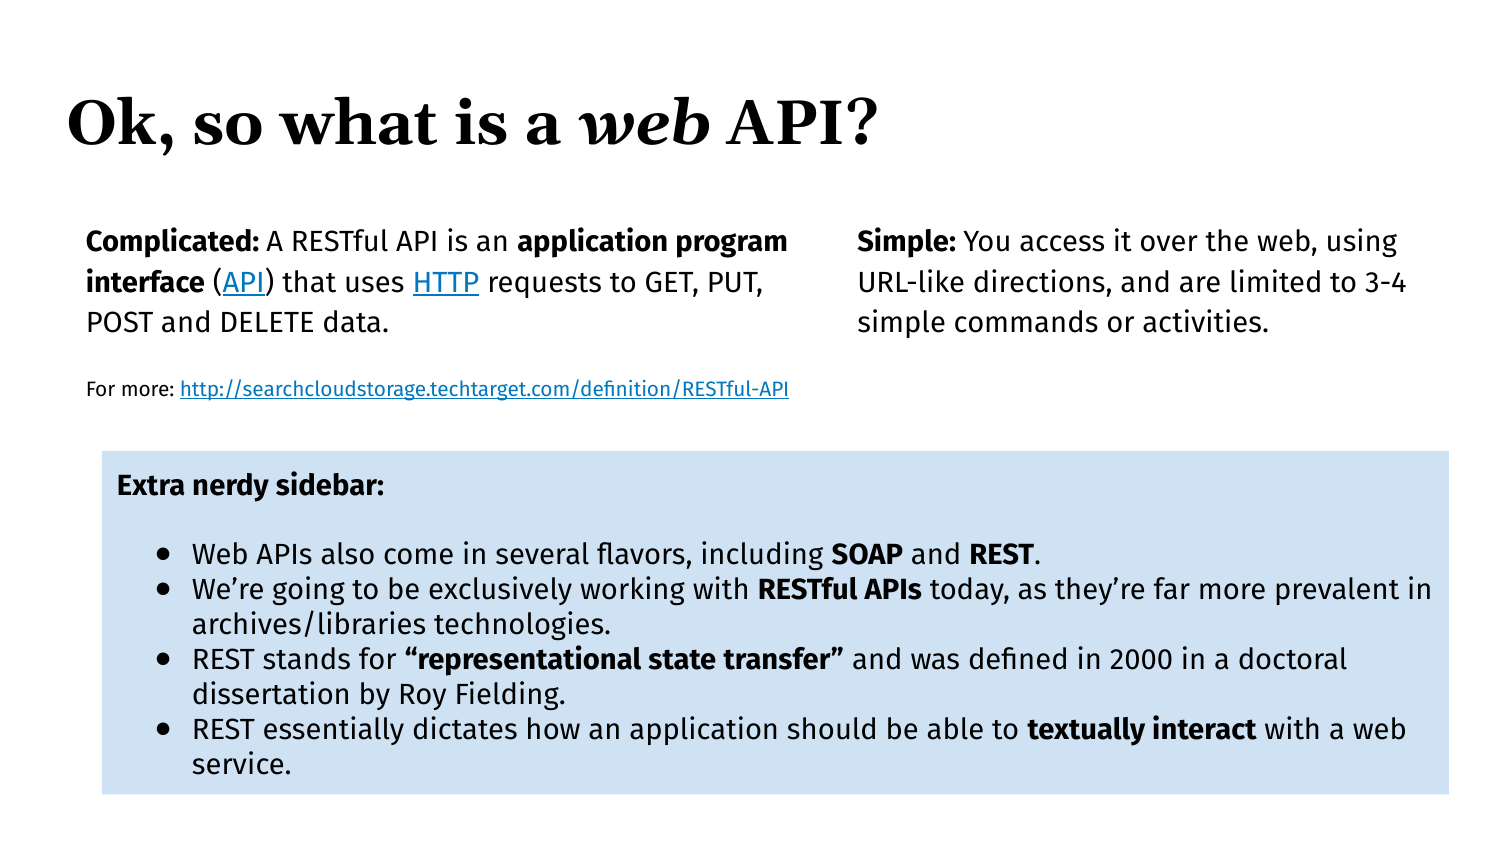

# Ok, so what is a web API?
Complicated: A RESTful API is an application program interface (API) that uses HTTP requests to GET, PUT, POST and DELETE data.
For more: http://searchcloudstorage.techtarget.com/definition/RESTful-API
Simple: You access it over the web, using URL-like directions, and are limited to 3-4 simple commands or activities.

Extra nerdy sidebar:

Web APIs also come in several flavors, including SOAP and REST.
We’re going to be exclusively working with RESTful APIs today, as they’re far more prevalent in archives/libraries technologies.
REST stands for “representational state transfer” and was defined in 2000 in a doctoral dissertation by Roy Fielding.
REST essentially dictates how an application should be able to textually interact with a web service.